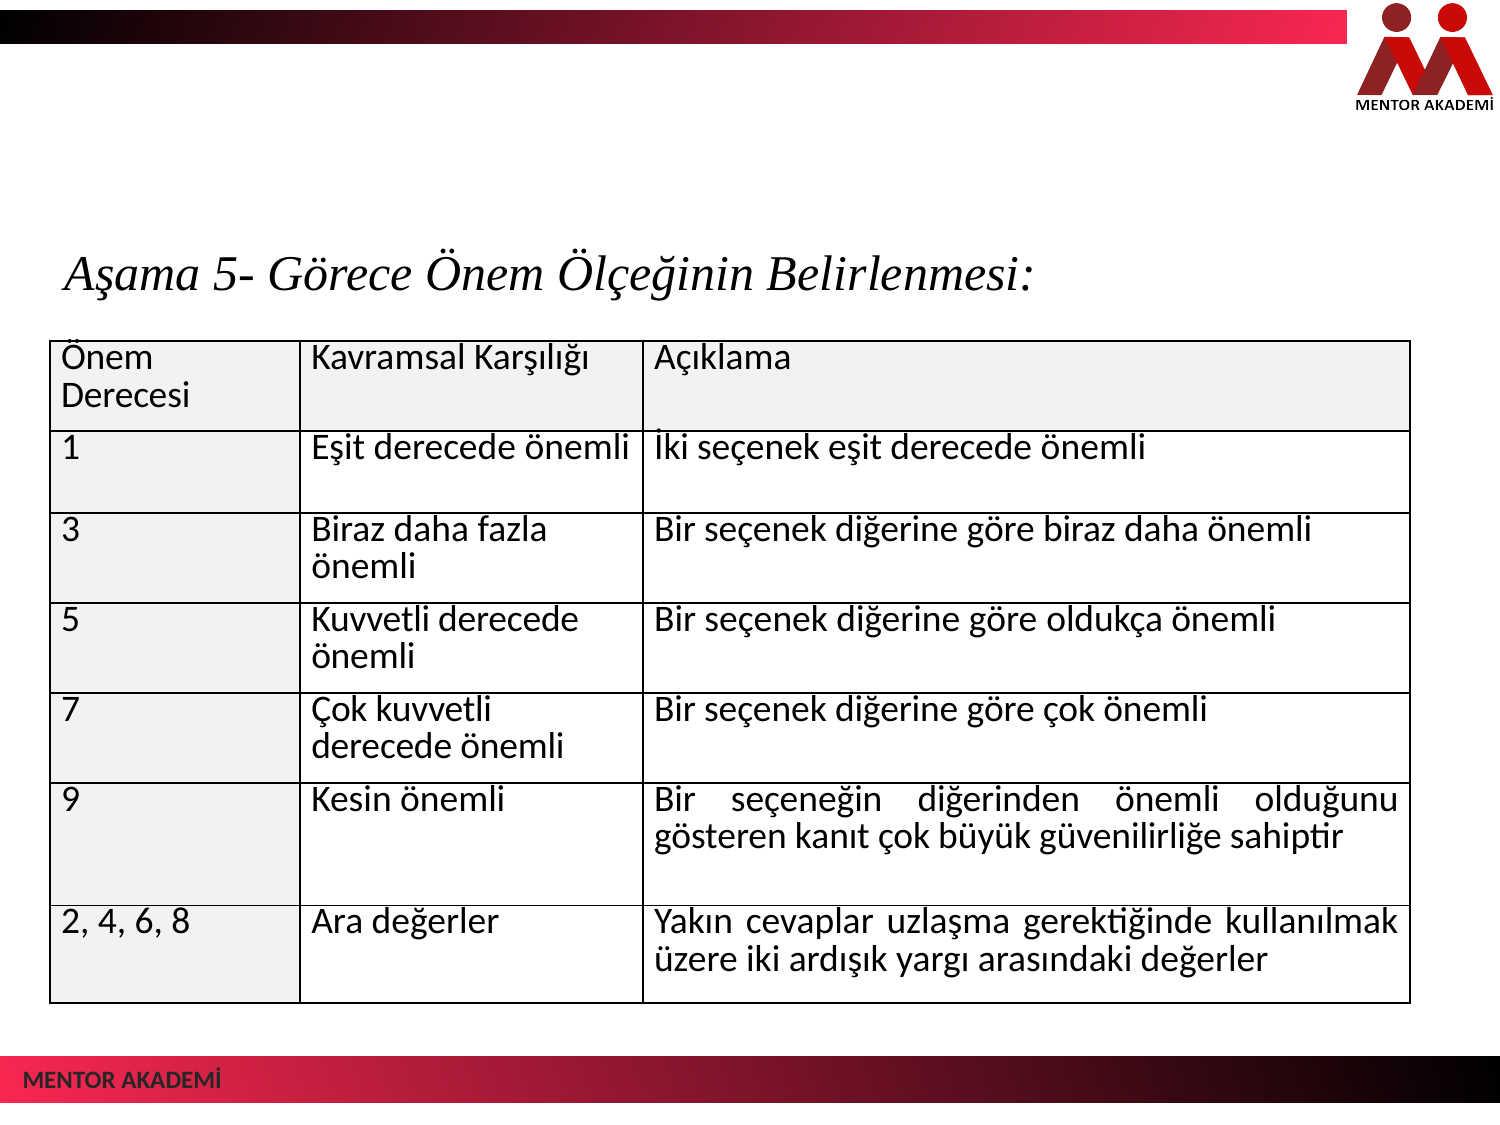

#
Aşama 5- Görece Önem Ölçeğinin Belirlenmesi:
| Önem Derecesi | Kavramsal Karşılığı | Açıklama |
| --- | --- | --- |
| 1 | Eşit derecede önemli | İki seçenek eşit derecede önemli |
| 3 | Biraz daha fazla önemli | Bir seçenek diğerine göre biraz daha önemli |
| 5 | Kuvvetli derecede önemli | Bir seçenek diğerine göre oldukça önemli |
| 7 | Çok kuvvetli derecede önemli | Bir seçenek diğerine göre çok önemli |
| 9 | Kesin önemli | Bir seçeneğin diğerinden önemli olduğunu gösteren kanıt çok büyük güvenilirliğe sahiptir |
| 2, 4, 6, 8 | Ara değerler | Yakın cevaplar uzlaşma gerektiğinde kullanılmak üzere iki ardışık yargı arasındaki değerler |